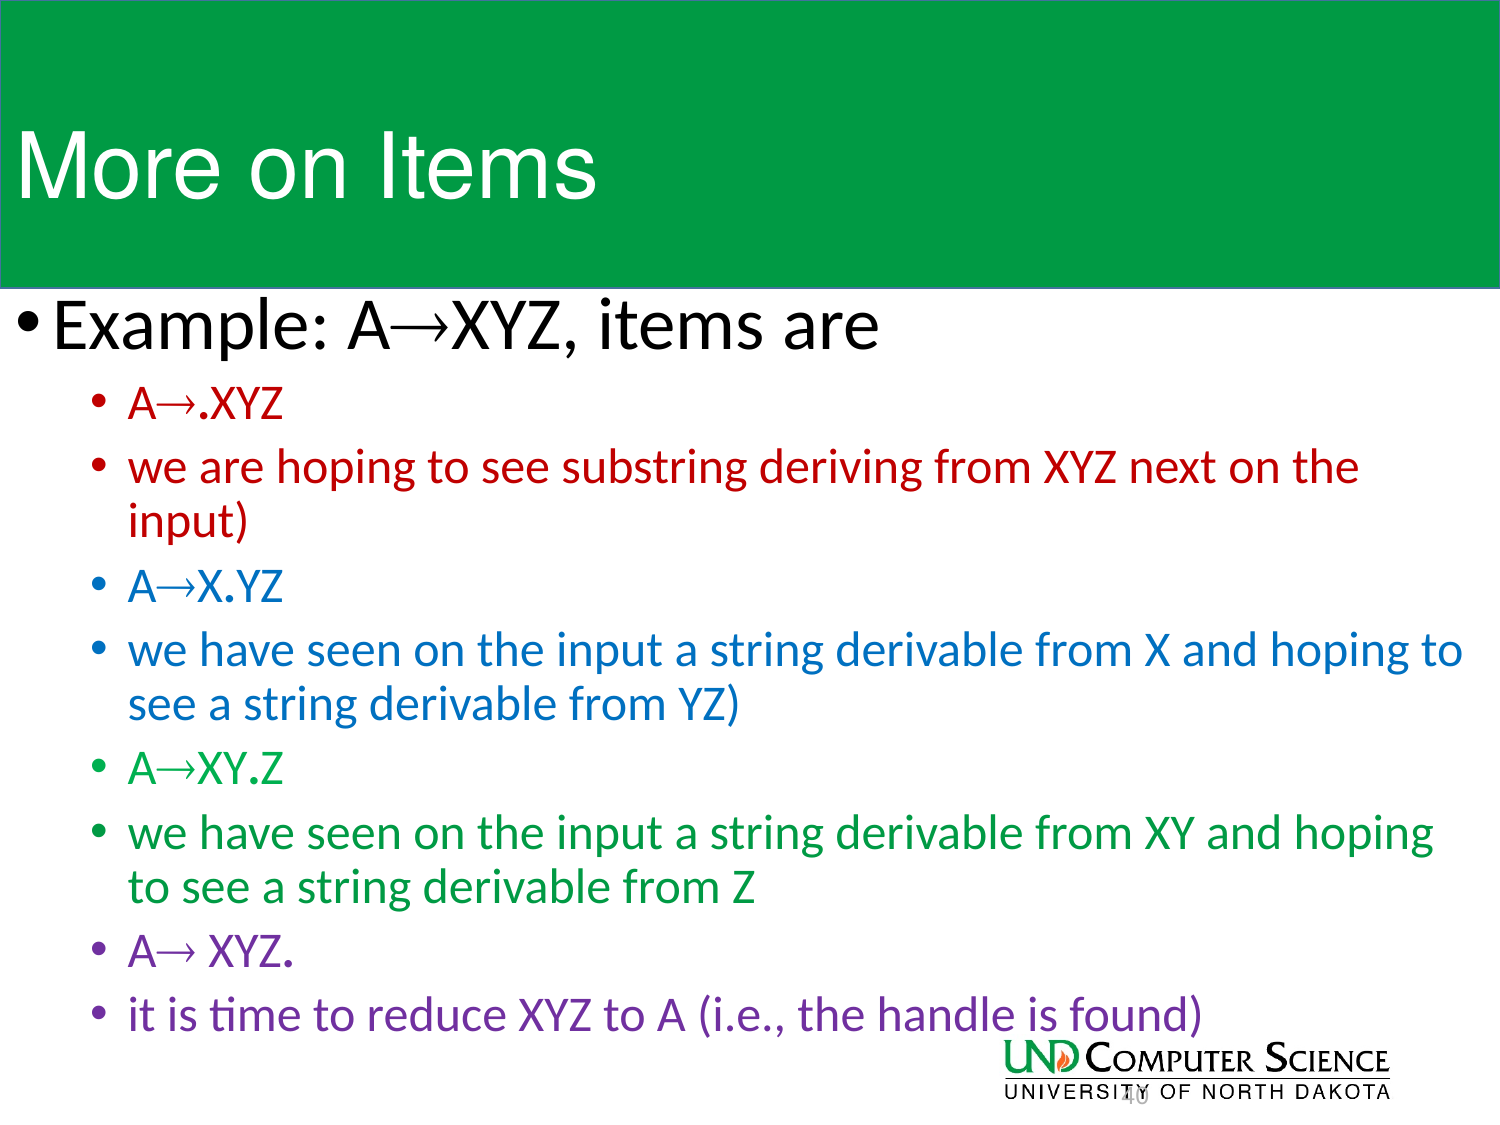

# More on Items
Example: A→XYZ, items are
A→.XYZ
we are hoping to see substring deriving from XYZ next on the input)
A→X.YZ
we have seen on the input a string derivable from X and hoping to see a string derivable from YZ)
A→XY.Z
we have seen on the input a string derivable from XY and hoping to see a string derivable from Z
A→ XYZ.
it is time to reduce XYZ to A (i.e., the handle is found)

40